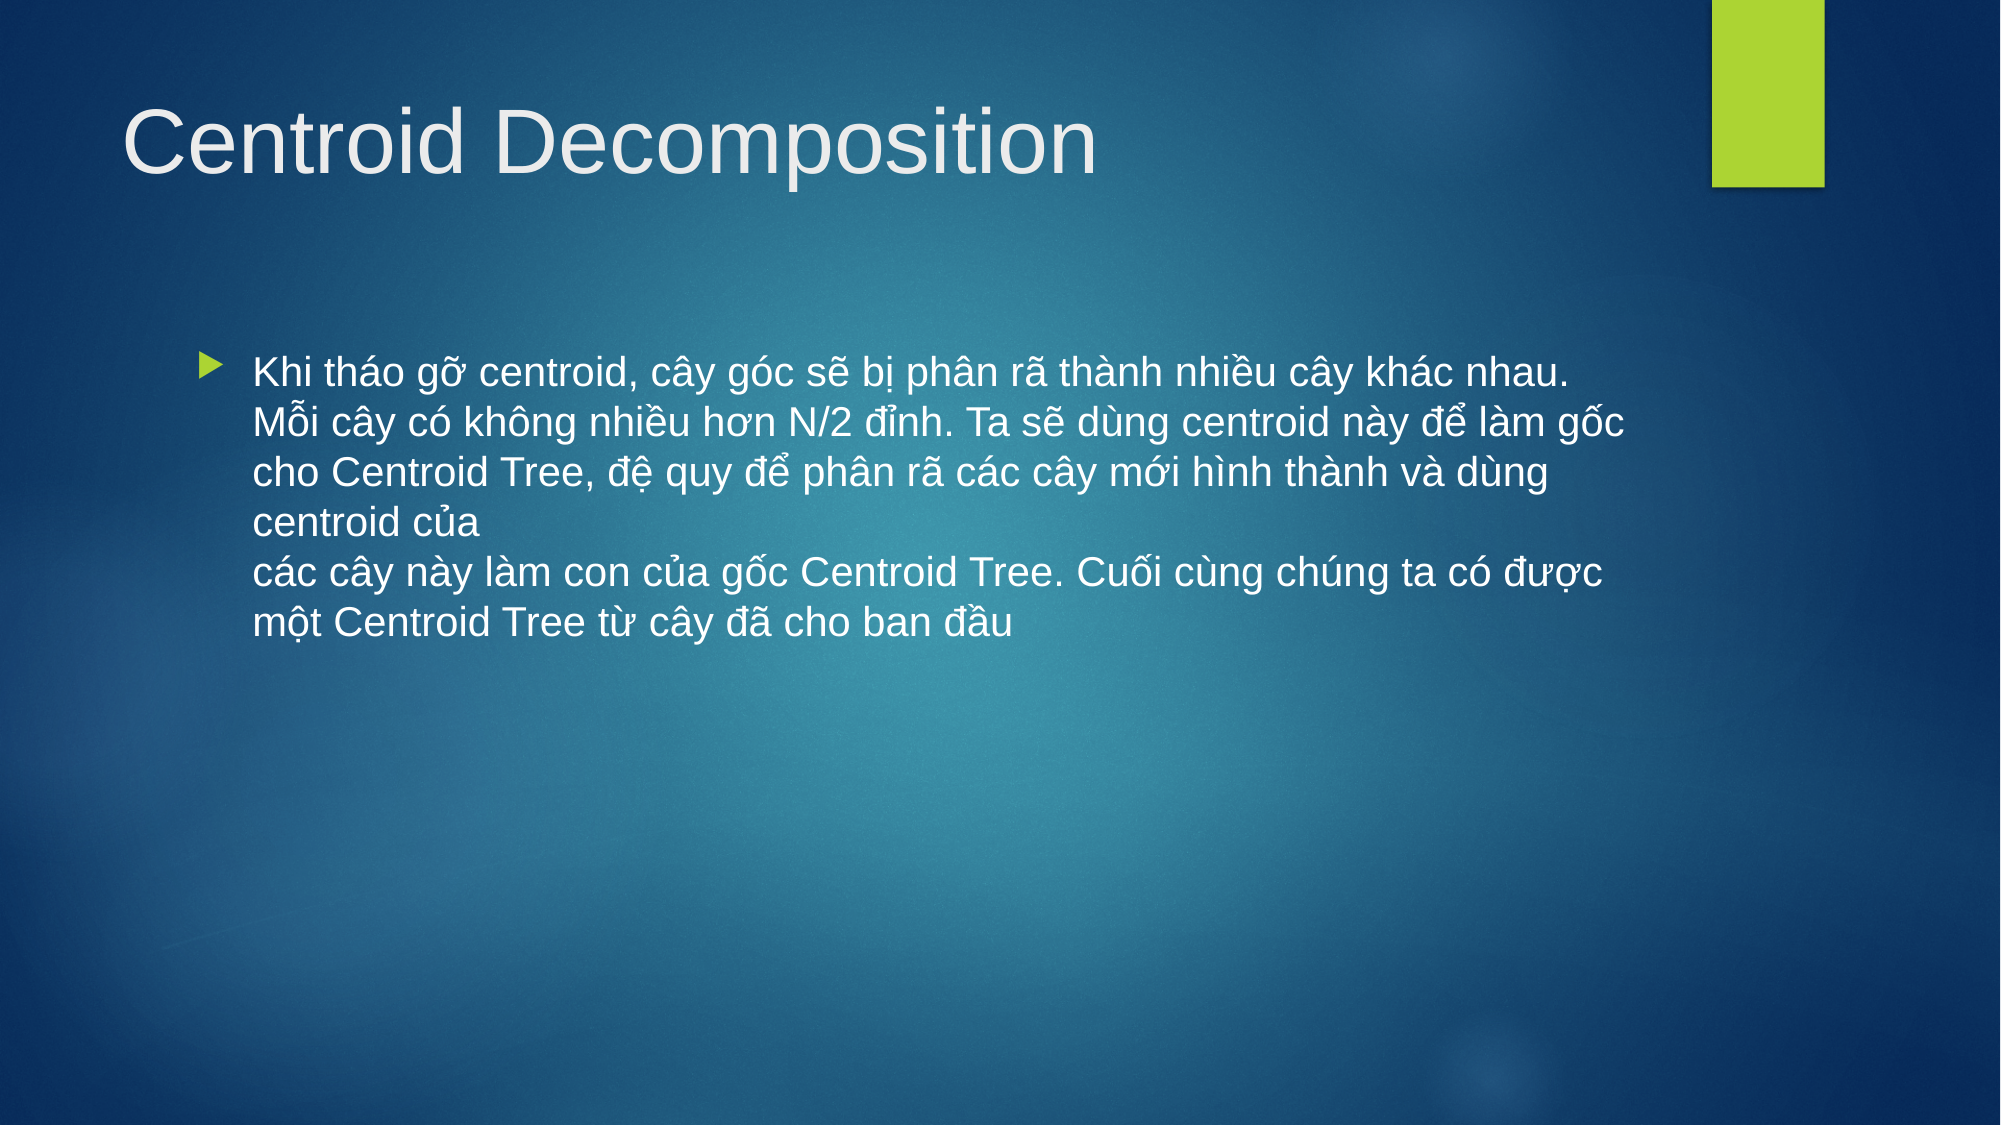

# Centroid Decomposition
Khi tháo gỡ centroid, cây góc sẽ bị phân rã thành nhiều cây khác nhau.
Mỗi cây có không nhiều hơn N/2 đỉnh. Ta sẽ dùng centroid này để làm gốc cho Centroid Tree, đệ quy để phân rã các cây mới hình thành và dùng centroid của
các cây này làm con của gốc Centroid Tree. Cuối cùng chúng ta có được một Centroid Tree từ cây đã cho ban đầu